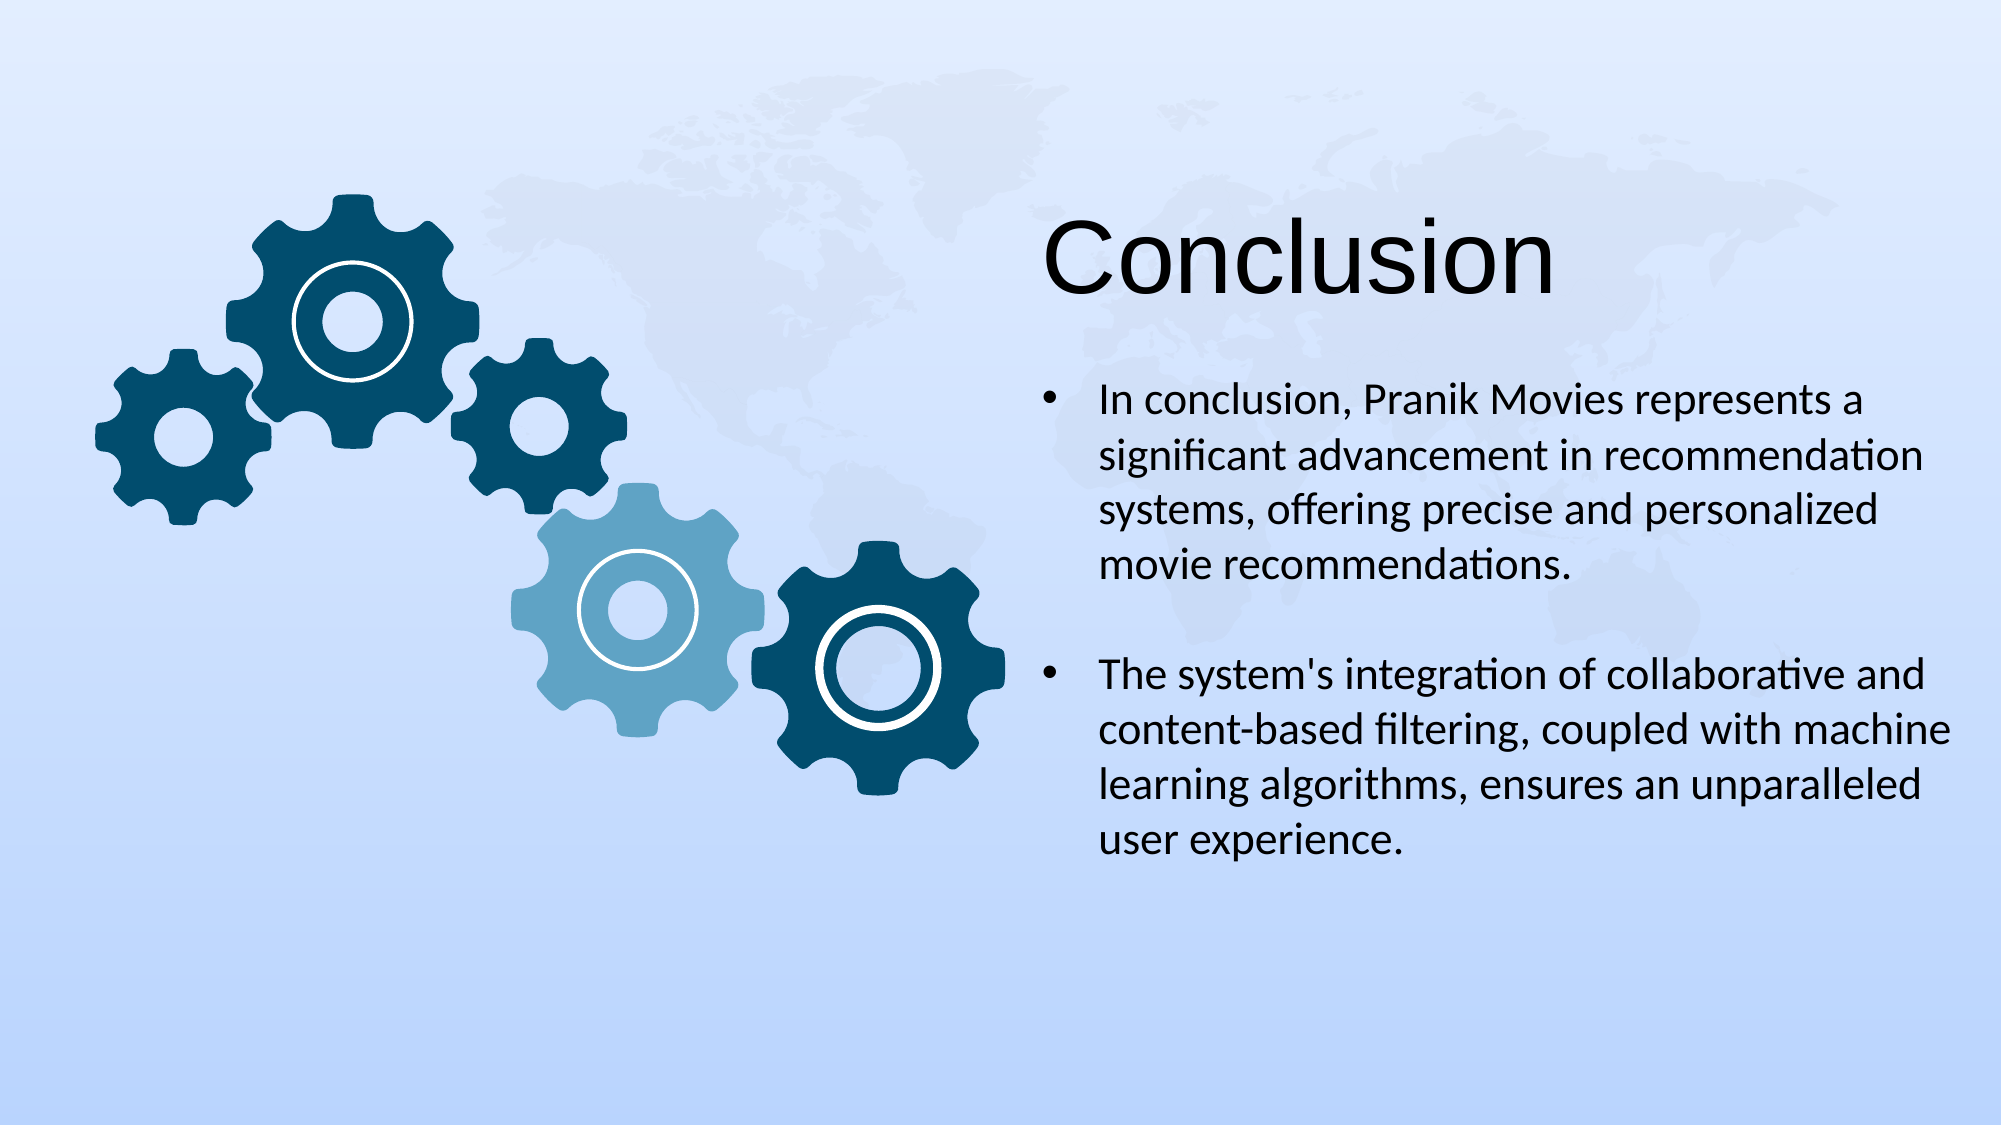

Conclusion

In conclusion, Pranik Movies represents a significant advancement in recommendation systems, offering precise and personalized movie recommendations.

The system's integration of collaborative and content-based filtering, coupled with machine learning algorithms, ensures an unparalleled user experience.